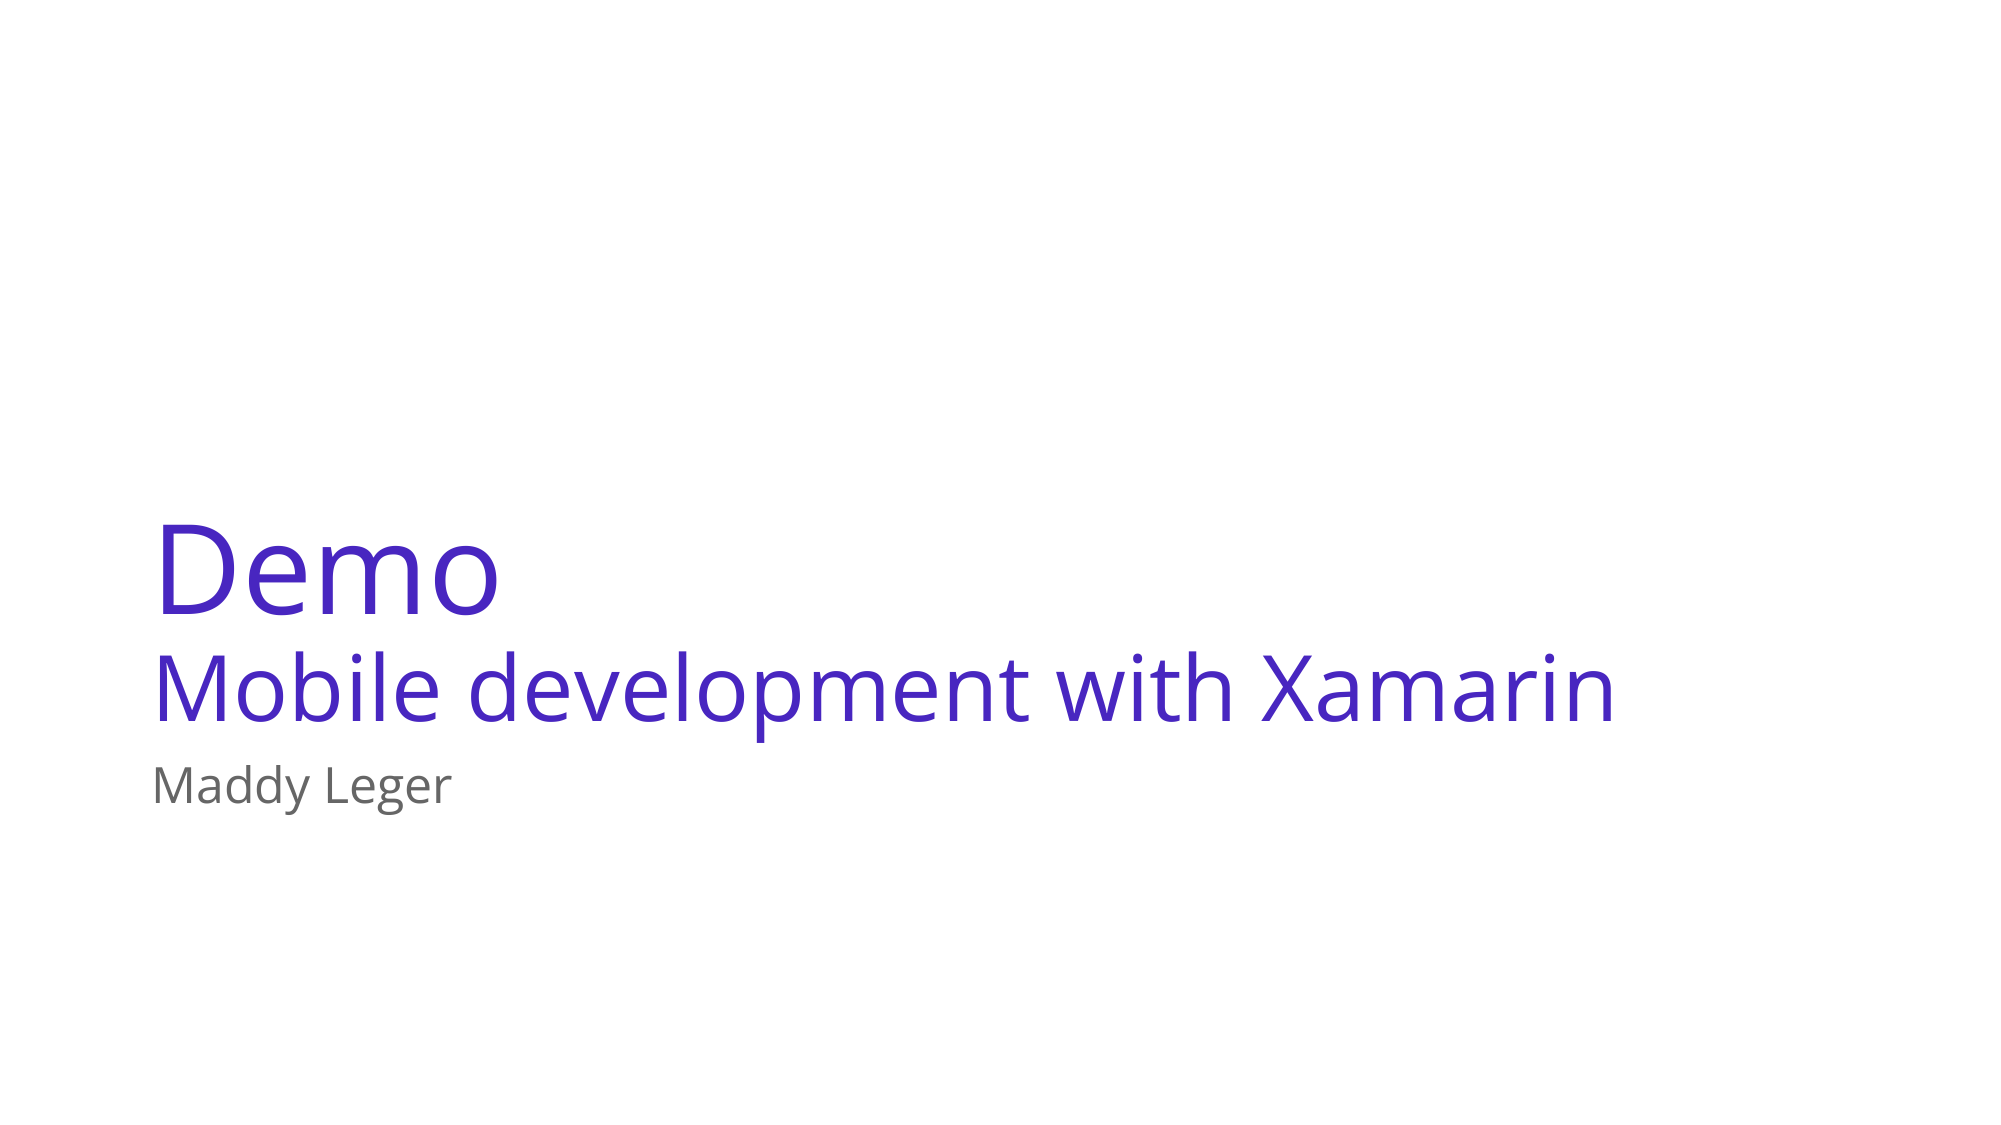

# Demo Mobile development with Xamarin
Maddy Leger